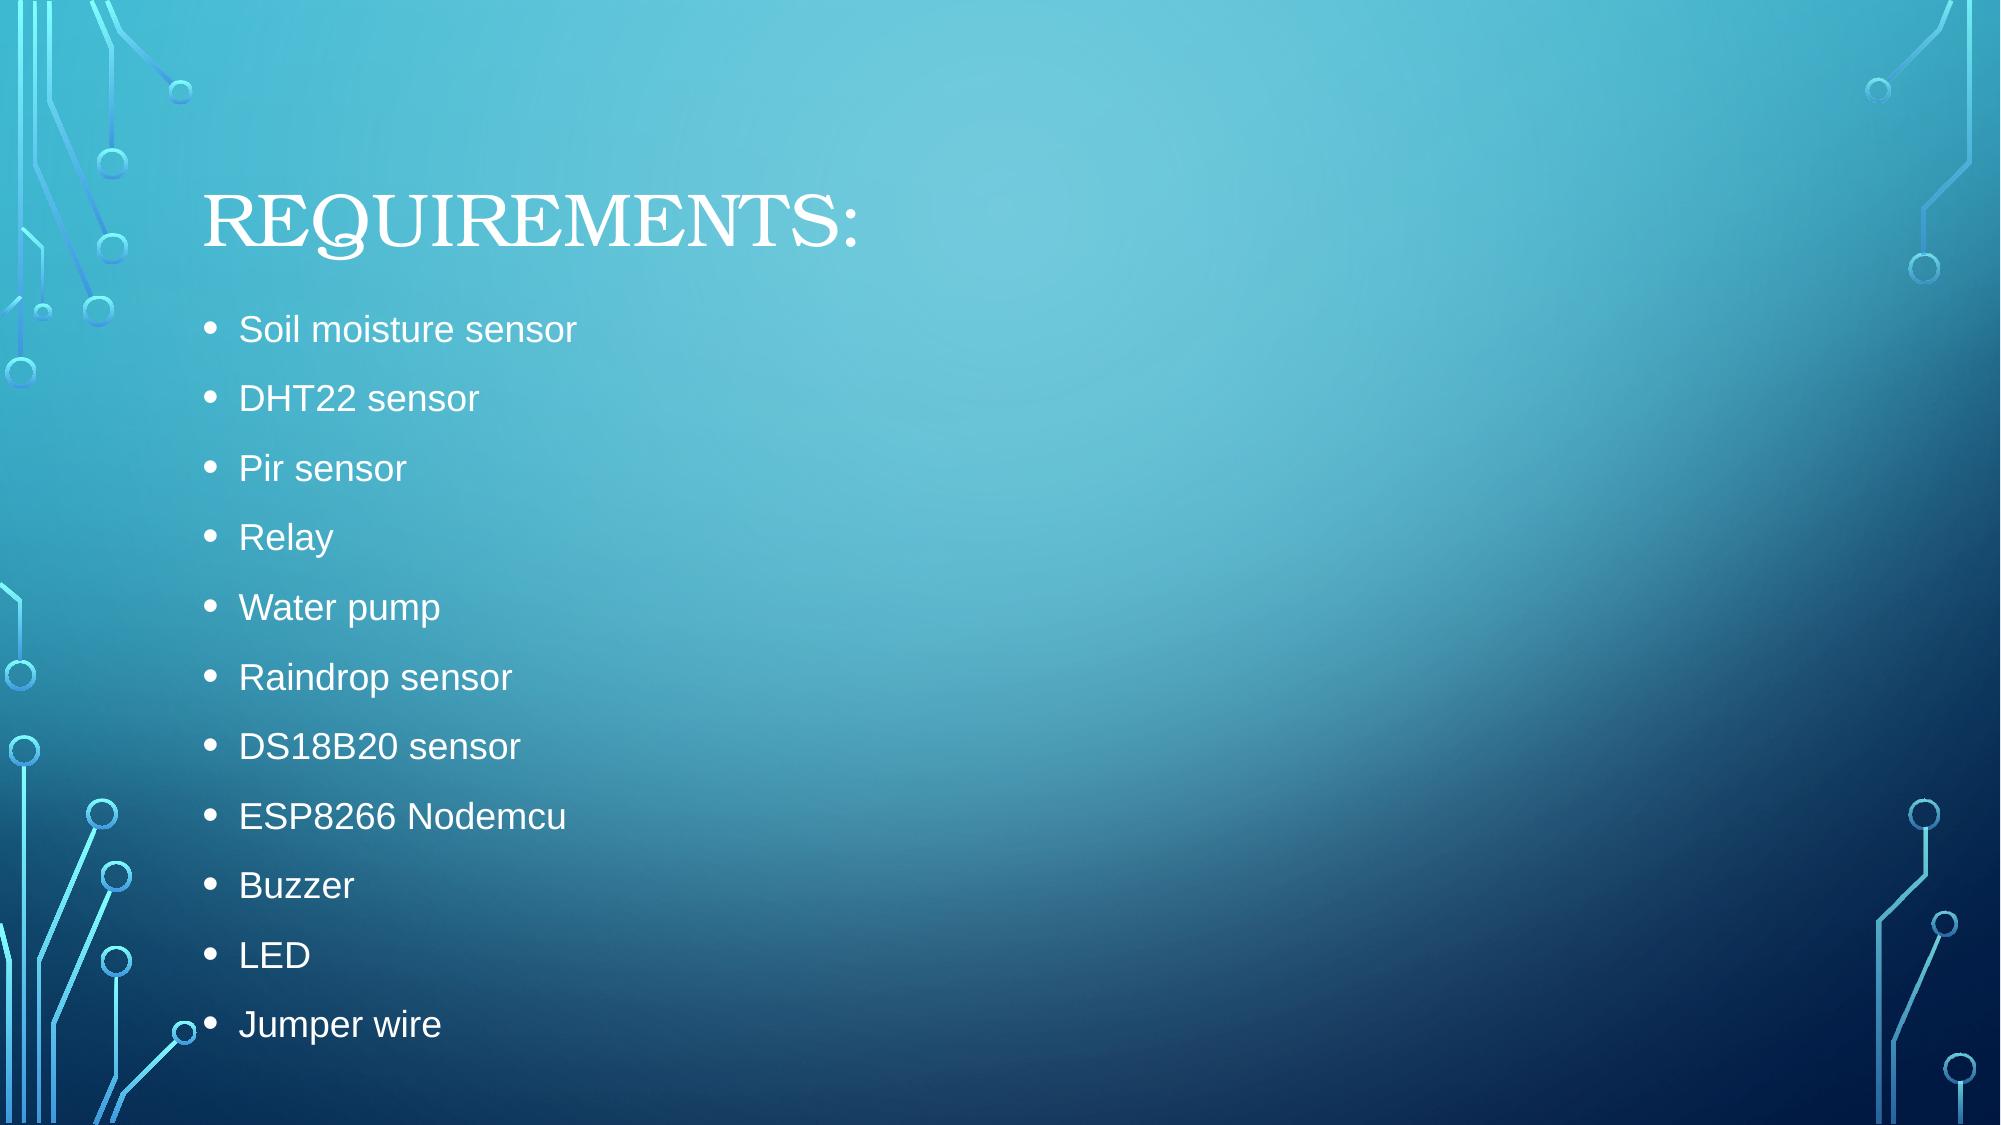

# Requirements:
Soil moisture sensor
DHT22 sensor
Pir sensor
Relay
Water pump
Raindrop sensor
DS18B20 sensor
ESP8266 Nodemcu
Buzzer
LED
Jumper wire